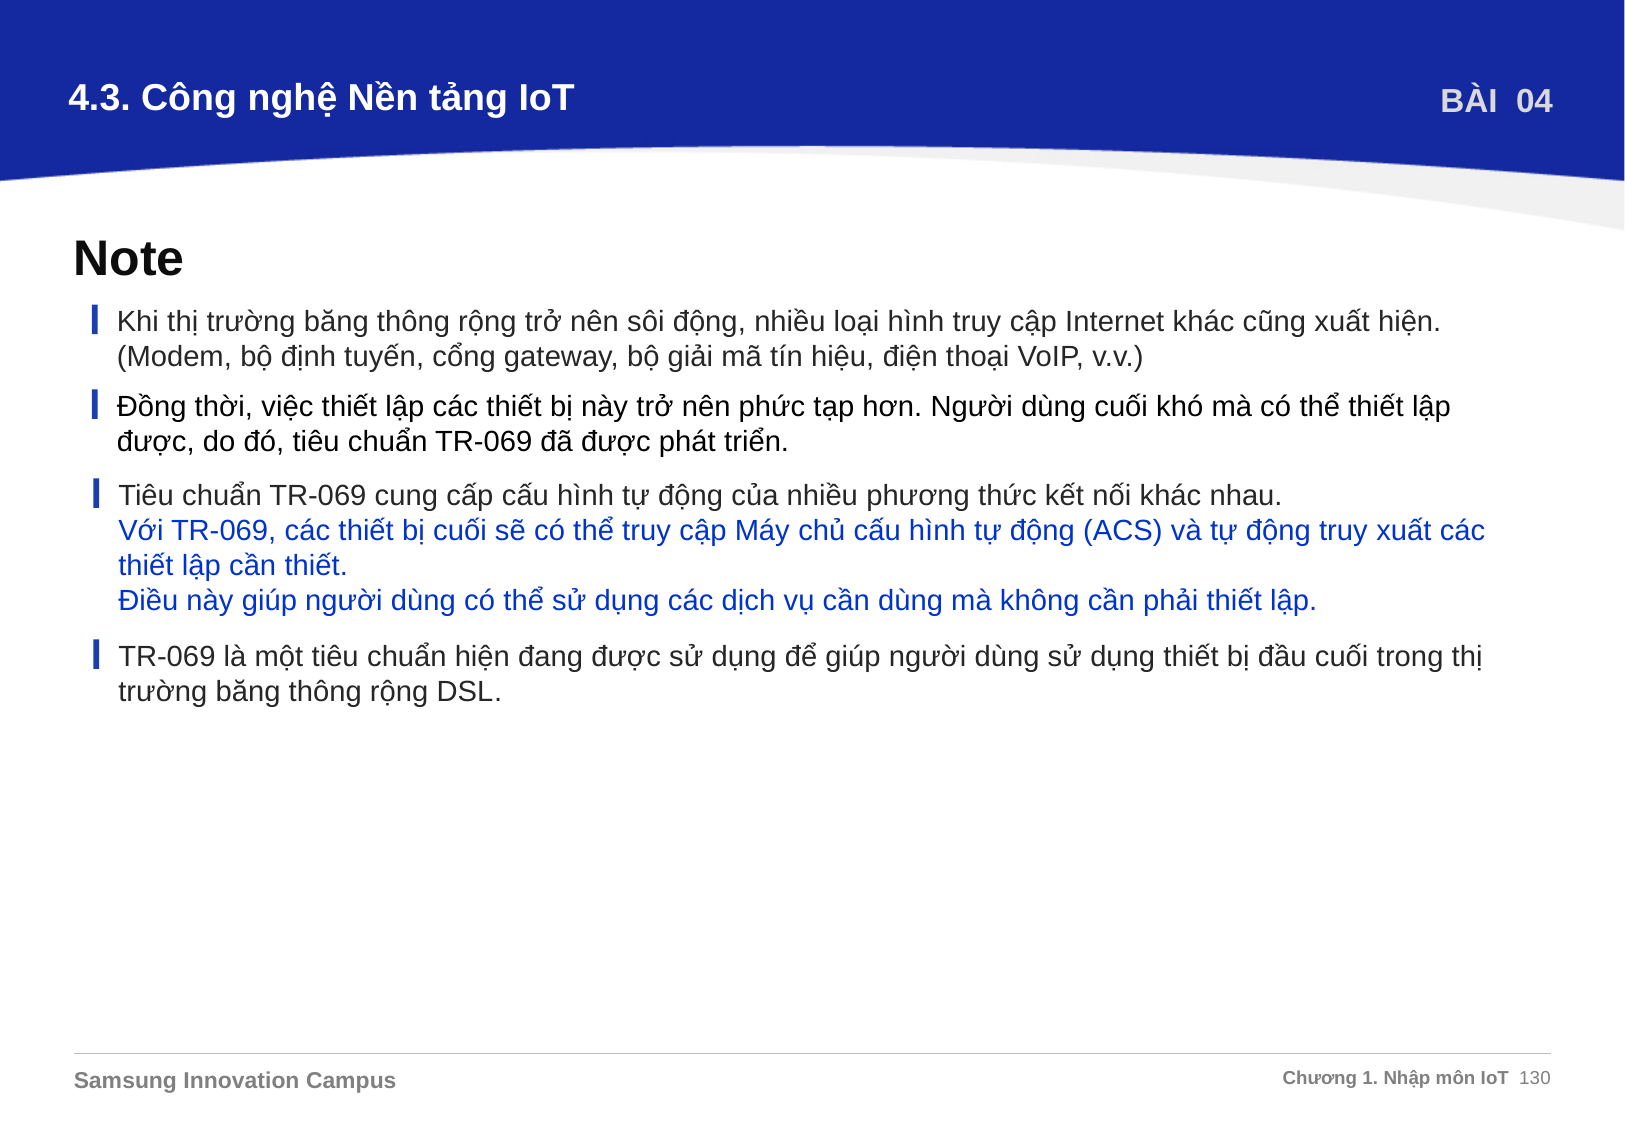

4.3. Công nghệ Nền tảng IoT
BÀI  04
Note
Khi thị trường băng thông rộng trở nên sôi động, nhiều loại hình truy cập Internet khác cũng xuất hiện.
(Modem, bộ định tuyến, cổng gateway, bộ giải mã tín hiệu, điện thoại VoIP, v.v.)

Đồng thời, việc thiết lập các thiết bị này trở nên phức tạp hơn. Người dùng cuối khó mà có thể thiết lập được, do đó, tiêu chuẩn TR-069 đã được phát triển.

Tiêu chuẩn TR-069 cung cấp cấu hình tự động của nhiều phương thức kết nối khác nhau.
Với TR-069, các thiết bị cuối sẽ có thể truy cập Máy chủ cấu hình tự động (ACS) và tự động truy xuất các thiết lập cần thiết.
Điều này giúp người dùng có thể sử dụng các dịch vụ cần dùng mà không cần phải thiết lập.

TR-069 là một tiêu chuẩn hiện đang được sử dụng để giúp người dùng sử dụng thiết bị đầu cuối trong thị trường băng thông rộng DSL.